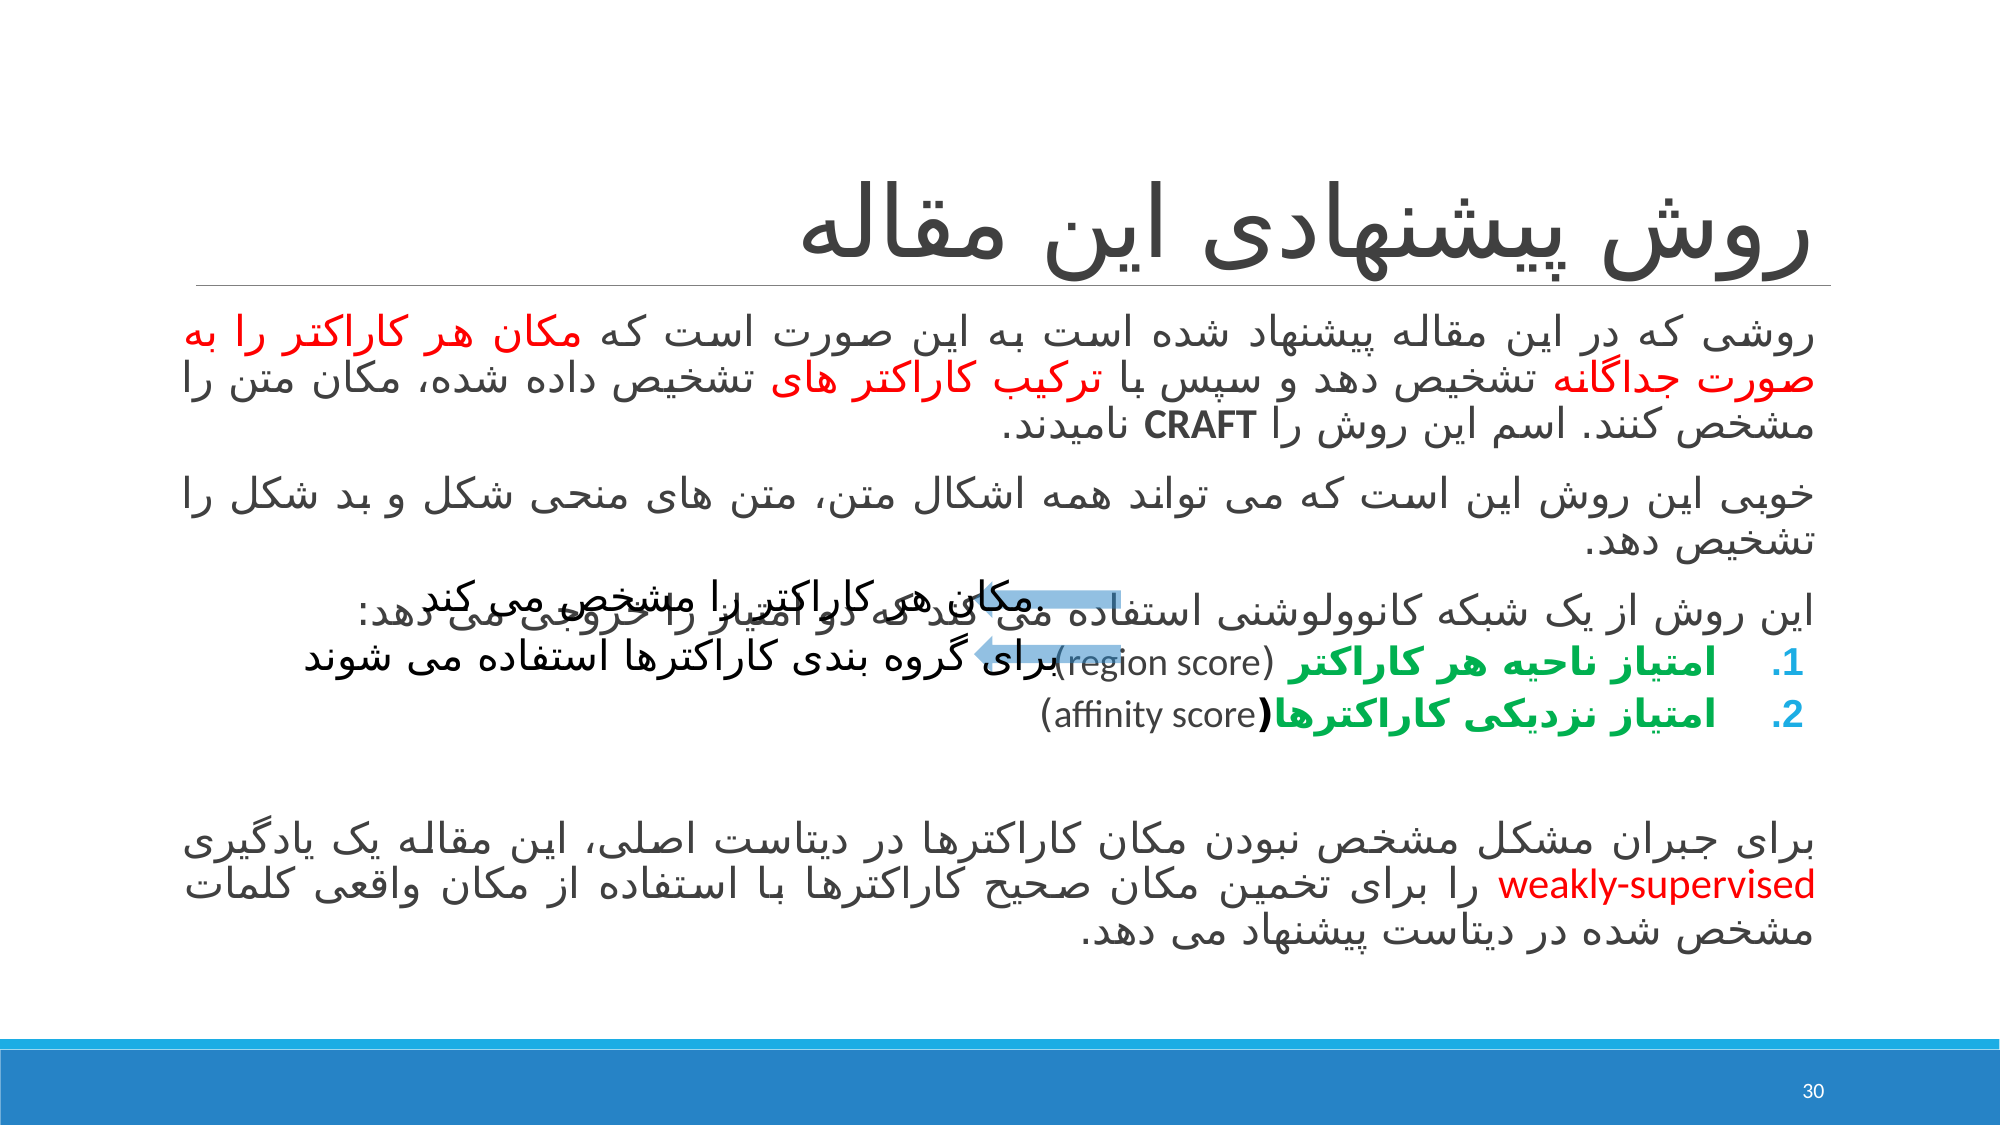

# روش پیشنهادی این مقاله
روشی که در این مقاله پیشنهاد شده است به این صورت است که مکان هر کاراکتر را به صورت جداگانه تشخیص دهد و سپس با ترکیب کاراکتر های تشخیص داده شده، مکان متن را مشخص کنند. اسم این روش را CRAFT نامیدند.
خوبی این روش این است که می تواند همه اشکال متن، متن های منحی شکل و بد شکل را تشخیص دهد.
این روش از یک شبکه کانوولوشنی استفاده می کند که دو امتیاز را خروجی می دهد:
امتیاز ناحیه هر کاراکتر (region score)
امتیاز نزدیکی کاراکترها(affinity score)

برای جبران مشکل مشخص نبودن مکان کاراکترها در دیتاست اصلی، این مقاله یک یادگیری weakly-supervised را برای تخمین مکان صحیح کاراکترها با استفاده از مکان واقعی کلمات مشخص شده در دیتاست پیشنهاد می دهد.

مکان هر کاراکتر را مشخص می کند.

برای گروه بندی کاراکترها استفاده می شوند

30